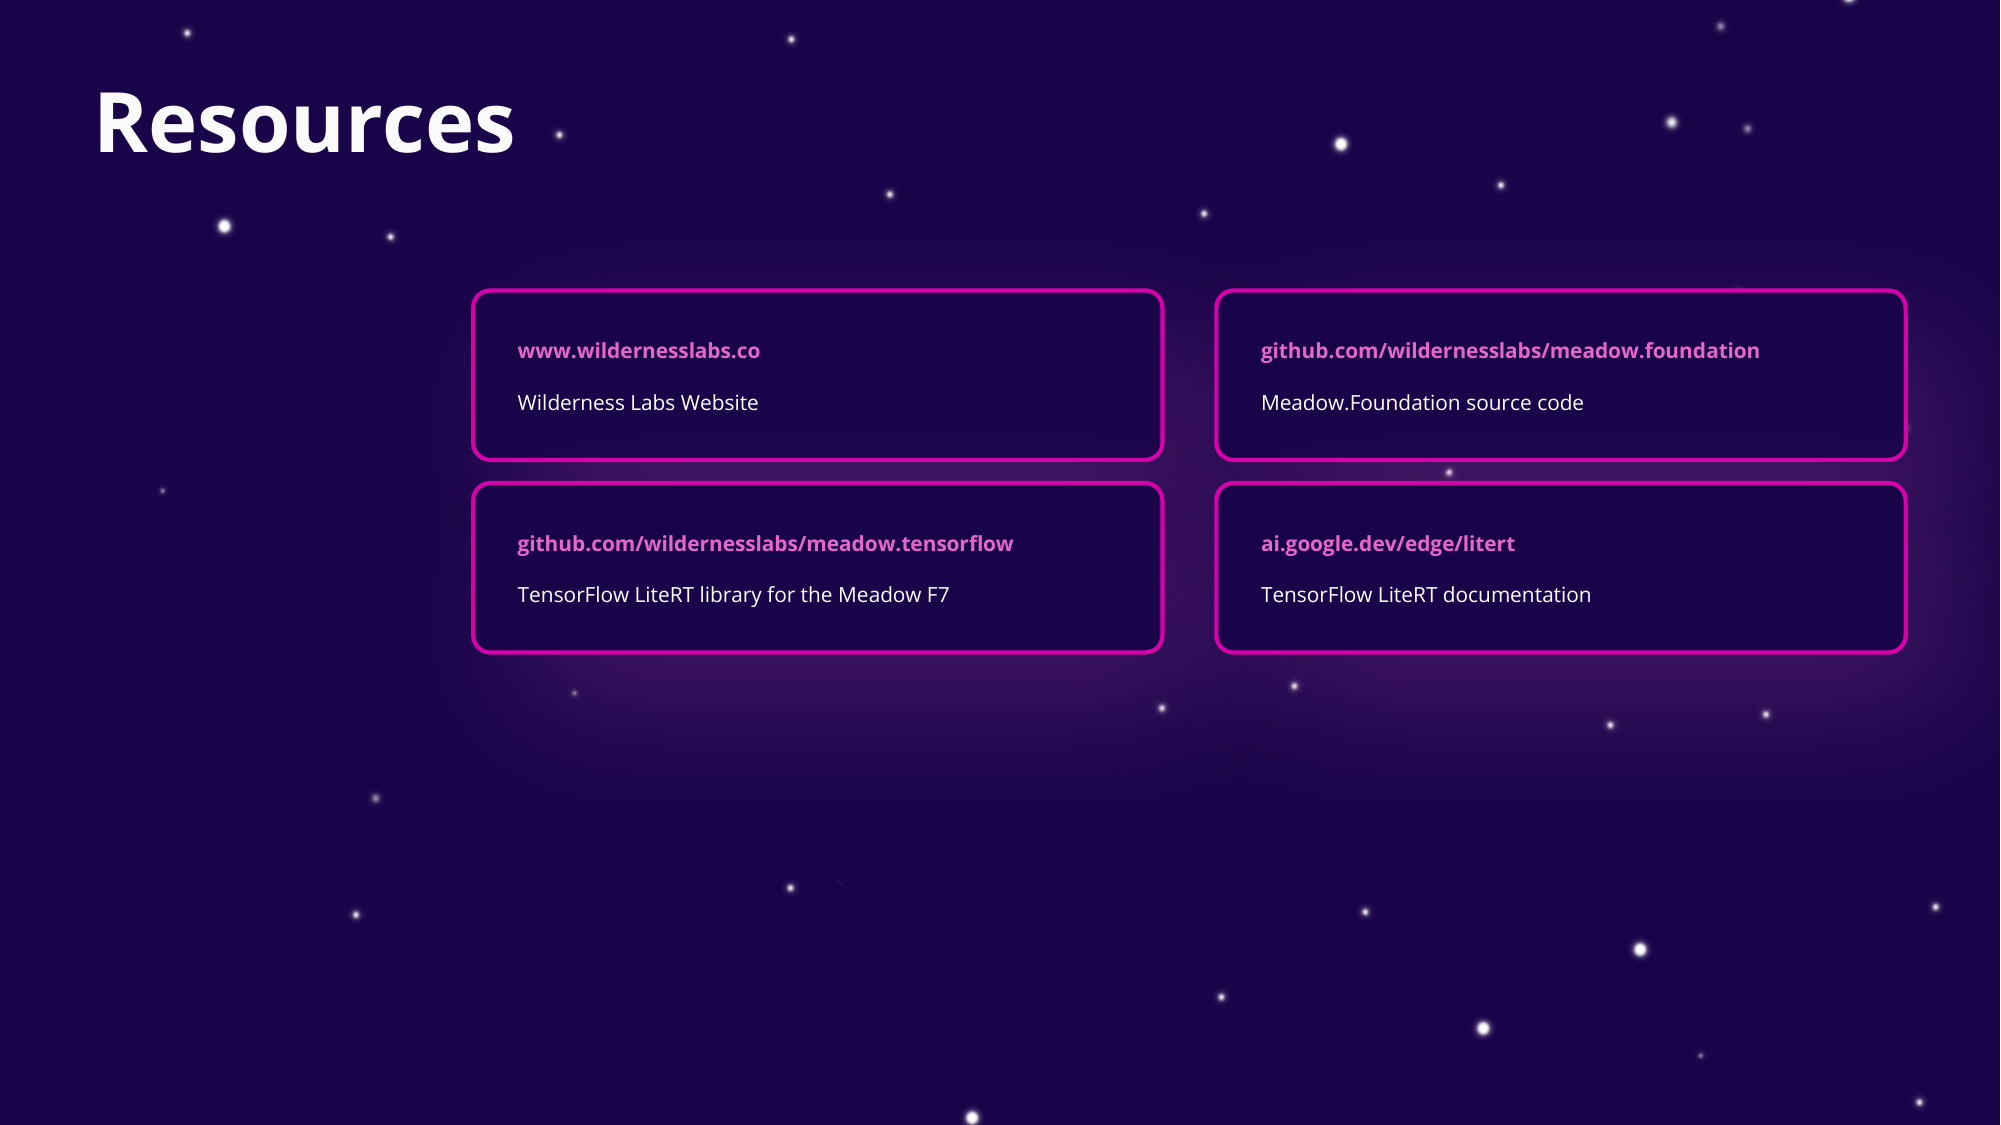

# Resources
www.wildernesslabs.co
github.com/wildernesslabs/meadow.foundation
Wilderness Labs Website
Meadow.Foundation source code
github.com/wildernesslabs/meadow.tensorflow
ai.google.dev/edge/litert
TensorFlow LiteRT library for the Meadow F7
TensorFlow LiteRT documentation